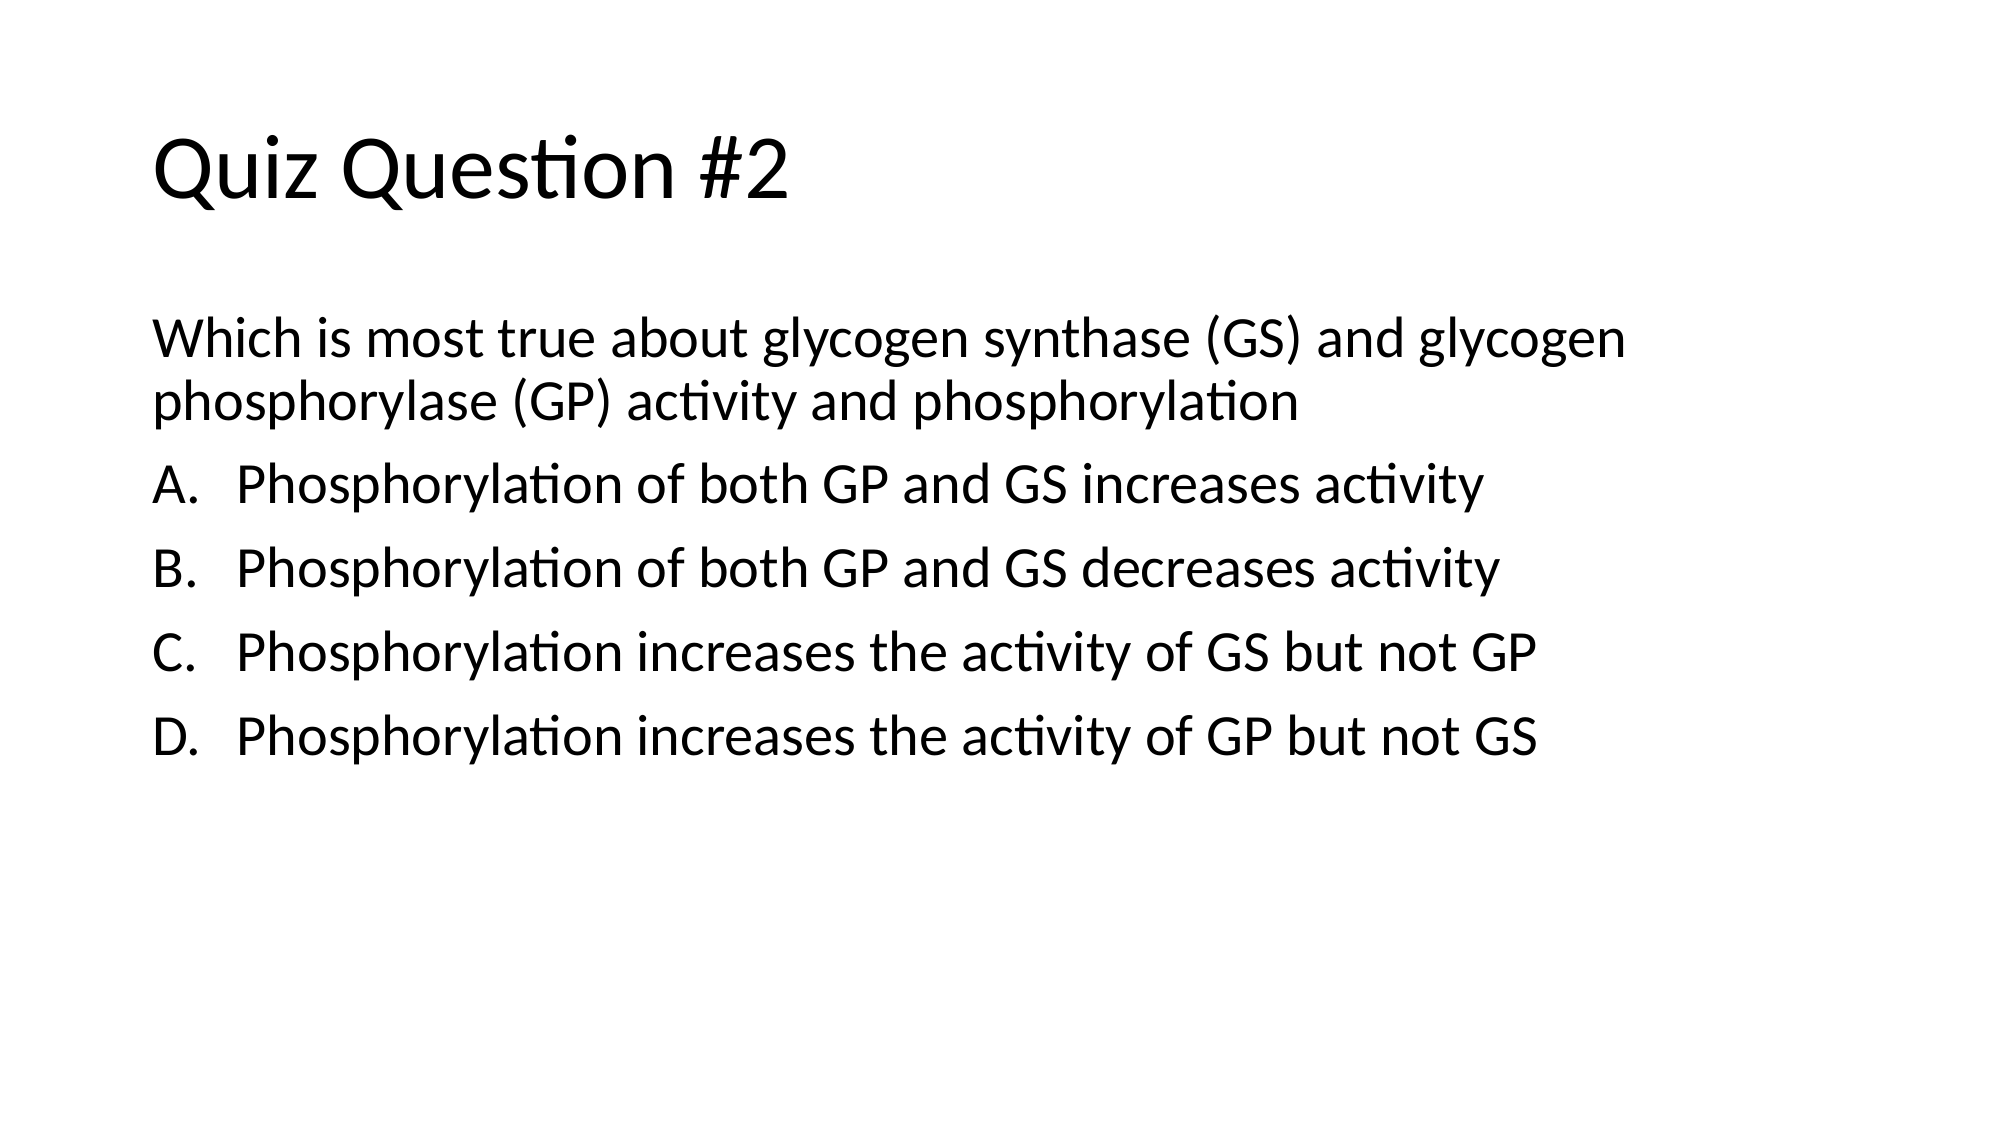

# Quiz Question #2
Which is most true about glycogen synthase (GS) and glycogen phosphorylase (GP) activity and phosphorylation
Phosphorylation of both GP and GS increases activity
Phosphorylation of both GP and GS decreases activity
Phosphorylation increases the activity of GS but not GP
Phosphorylation increases the activity of GP but not GS